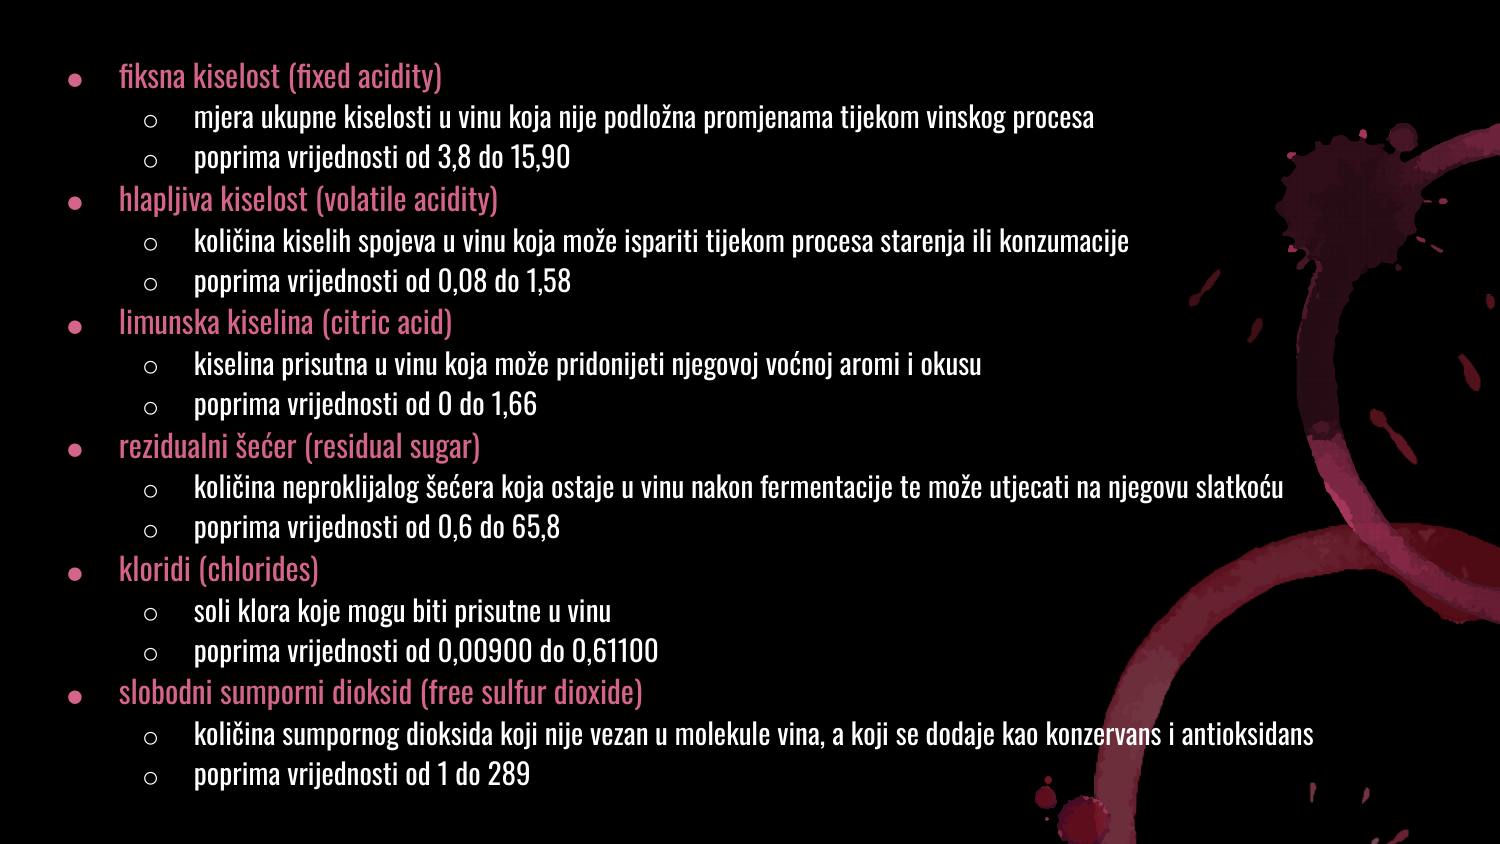

fiksna kiselost (fixed acidity)
mjera ukupne kiselosti u vinu koja nije podložna promjenama tijekom vinskog procesa
poprima vrijednosti od 3,8 do 15,90
hlapljiva kiselost (volatile acidity)
količina kiselih spojeva u vinu koja može ispariti tijekom procesa starenja ili konzumacije
poprima vrijednosti od 0,08 do 1,58
limunska kiselina (citric acid)
kiselina prisutna u vinu koja može pridonijeti njegovoj voćnoj aromi i okusu
poprima vrijednosti od 0 do 1,66
rezidualni šećer (residual sugar)
količina neproklijalog šećera koja ostaje u vinu nakon fermentacije te može utjecati na njegovu slatkoću
poprima vrijednosti od 0,6 do 65,8
kloridi (chlorides)
soli klora koje mogu biti prisutne u vinu
poprima vrijednosti od 0,00900 do 0,61100
slobodni sumporni dioksid (free sulfur dioxide)
količina sumpornog dioksida koji nije vezan u molekule vina, a koji se dodaje kao konzervans i antioksidans
poprima vrijednosti od 1 do 289